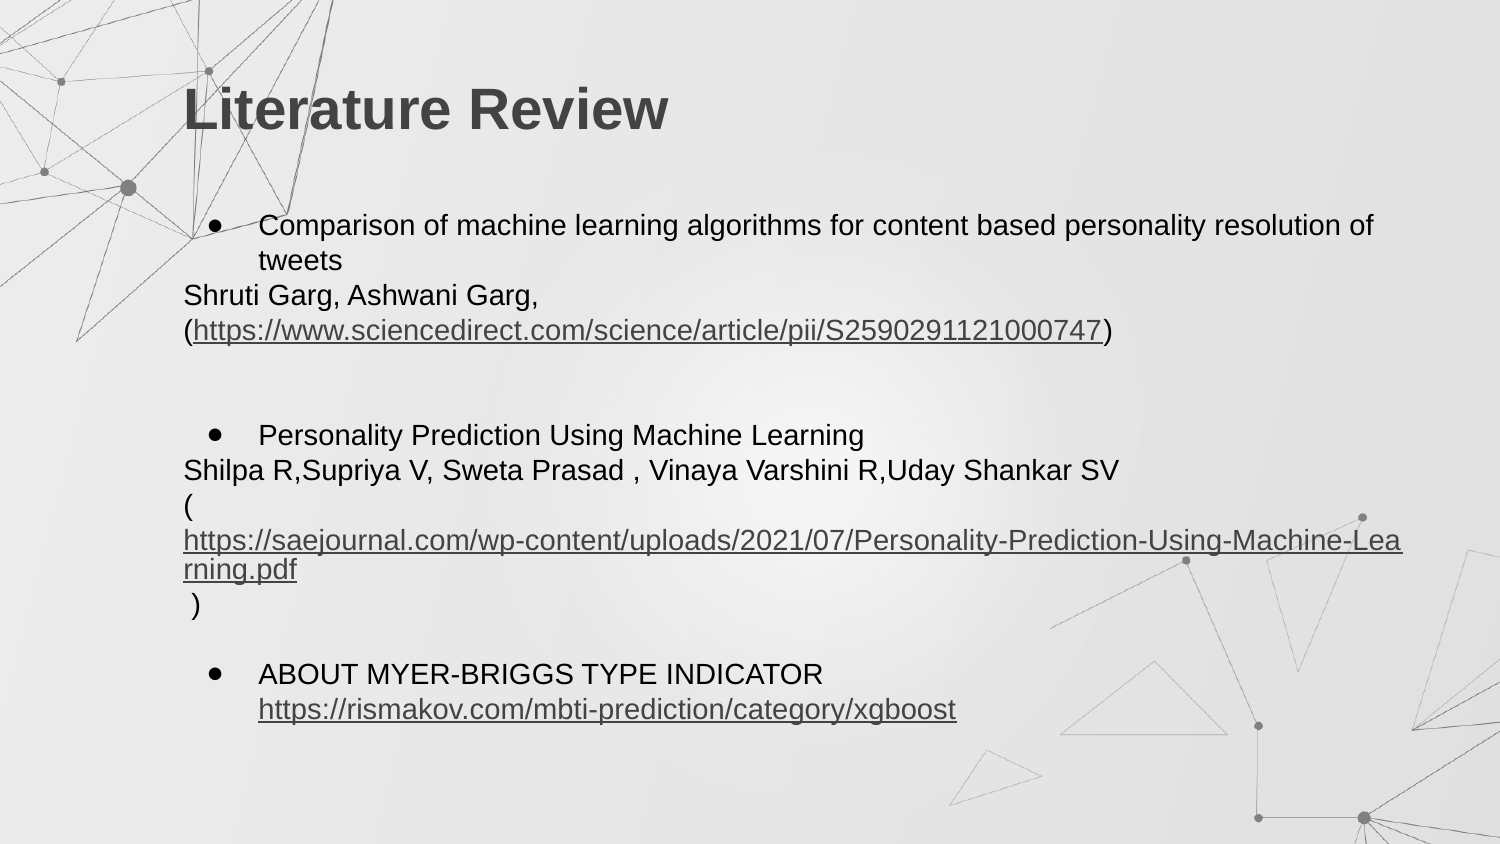

Literature Review
Comparison of machine learning algorithms for content based personality resolution of tweets
Shruti Garg, Ashwani Garg,
(https://www.sciencedirect.com/science/article/pii/S2590291121000747)

Personality Prediction Using Machine Learning
Shilpa R,Supriya V, Sweta Prasad , Vinaya Varshini R,Uday Shankar SV
(https://saejournal.com/wp-content/uploads/2021/07/Personality-Prediction-Using-Machine-Learning.pdf )

ABOUT MYER-BRIGGS TYPE INDICATOR https://rismakov.com/mbti-prediction/category/xgboost